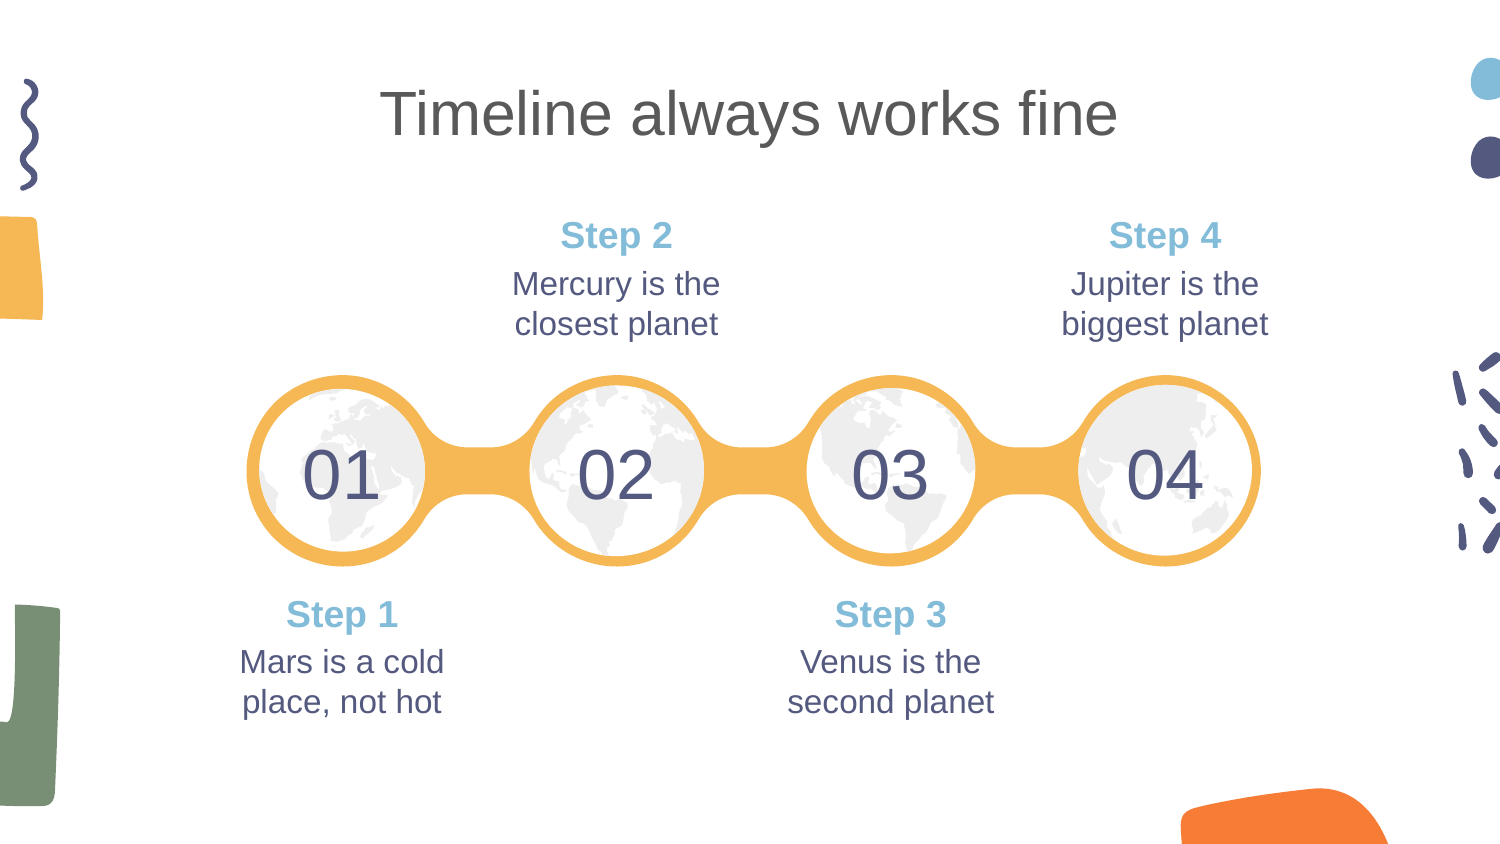

# Timeline always works fine
Step 2
Step 4
Mercury is the closest planet
Jupiter is the biggest planet

01
02
03
04
Step 1
Step 3
Mars is a cold place, not hot

Venus is the second planet